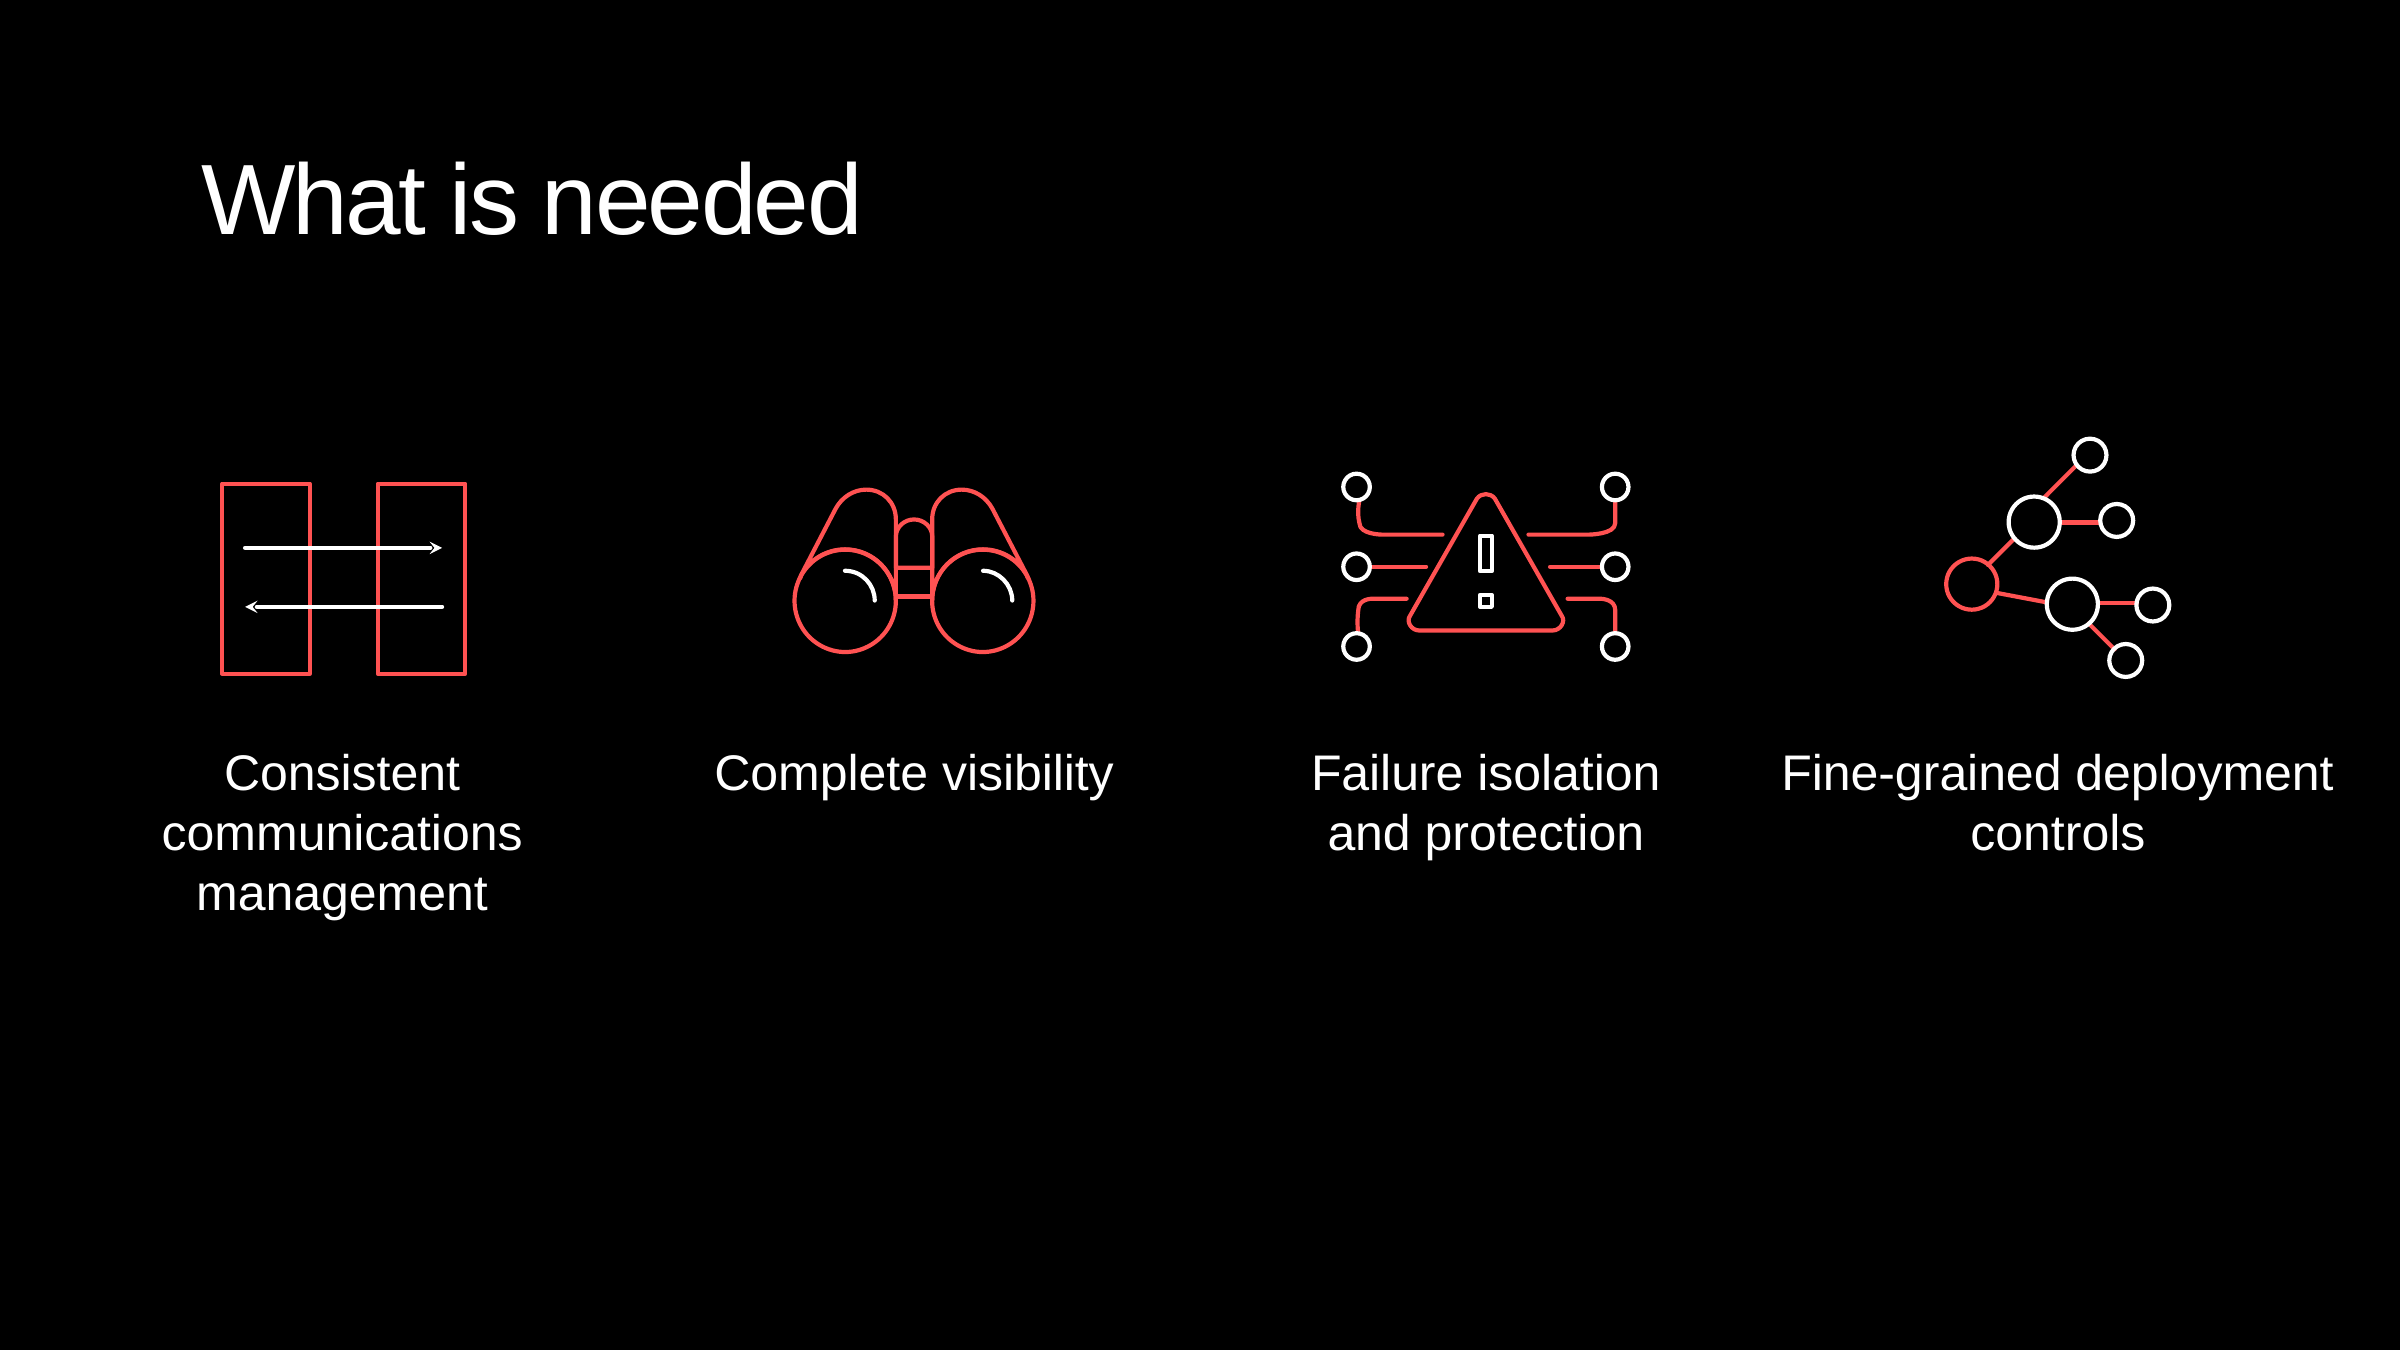

# What is needed

Fine-grained deployment controls
Consistent communications
management
Complete visibility
Failure isolation and protection